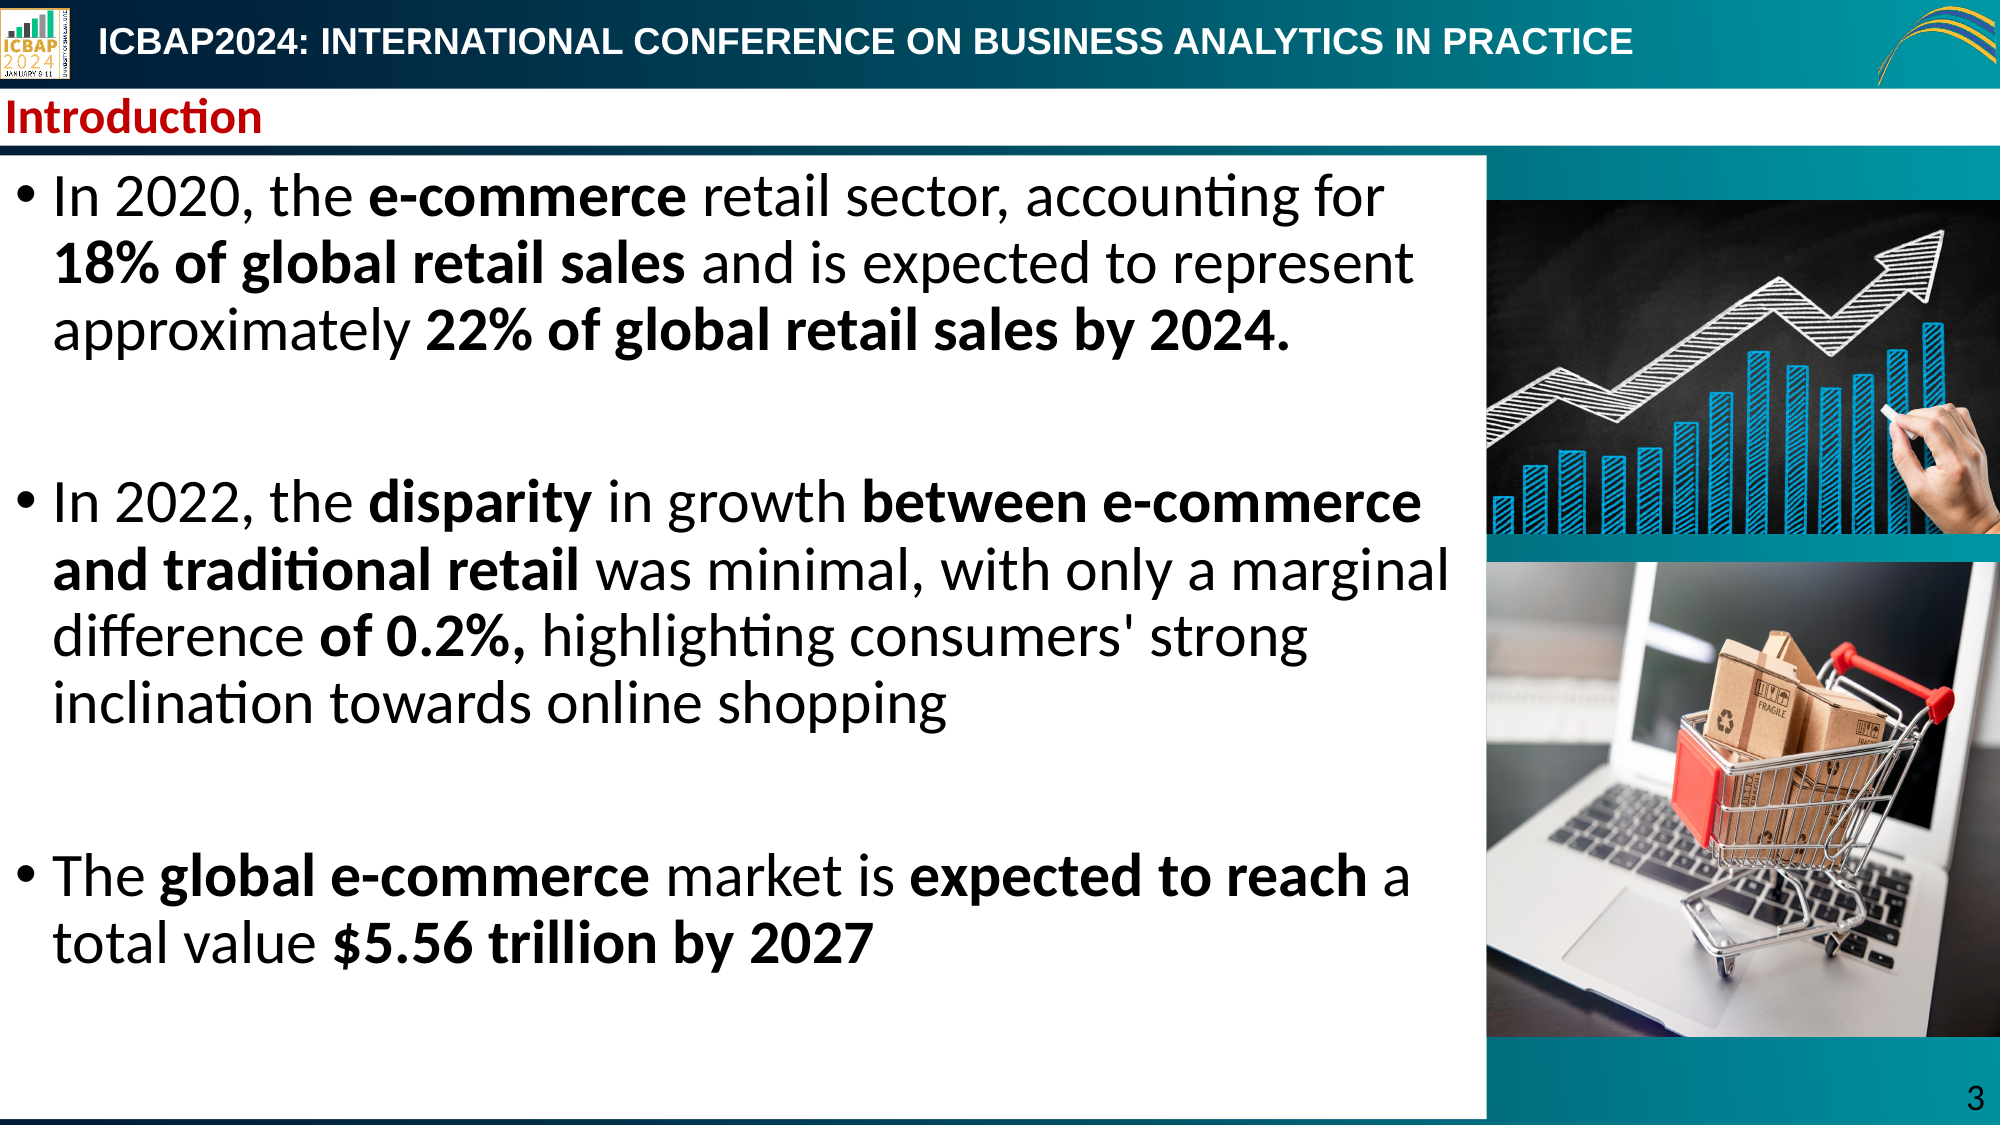

# Introduction
In 2020, the e-commerce retail sector, accounting for
18% of global retail sales and is expected to represent approximately 22% of global retail sales by 2024.

In 2022, the disparity in growth between e-commerce and traditional retail was minimal, with only a marginal difference of 0.2%, highlighting consumers' strong inclination towards online shopping

The global e-commerce market is expected to reach a total value $5.56 trillion by 2027

3